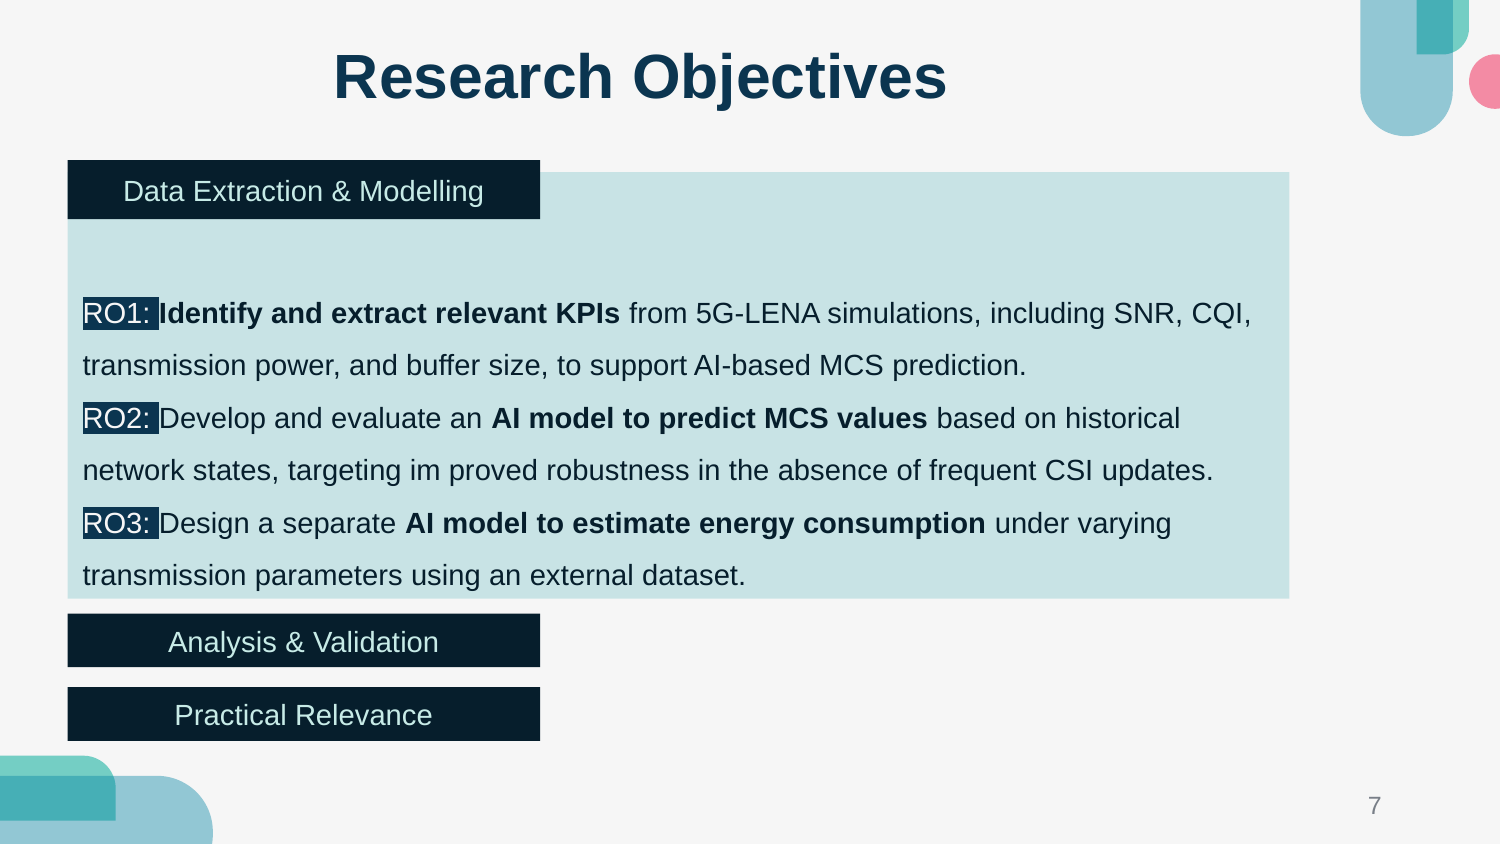

# Research Objectives
Data Extraction & Modelling
RO1: Identify and extract relevant KPIs from 5G-LENA simulations, including SNR, CQI, transmission power, and buffer size, to support AI-based MCS prediction.
RO2: Develop and evaluate an AI model to predict MCS values based on historical network states, targeting im proved robustness in the absence of frequent CSI updates.
RO3: Design a separate AI model to estimate energy consumption under varying transmission parameters using an external dataset.

Analysis & Validation
Practical Relevance

7